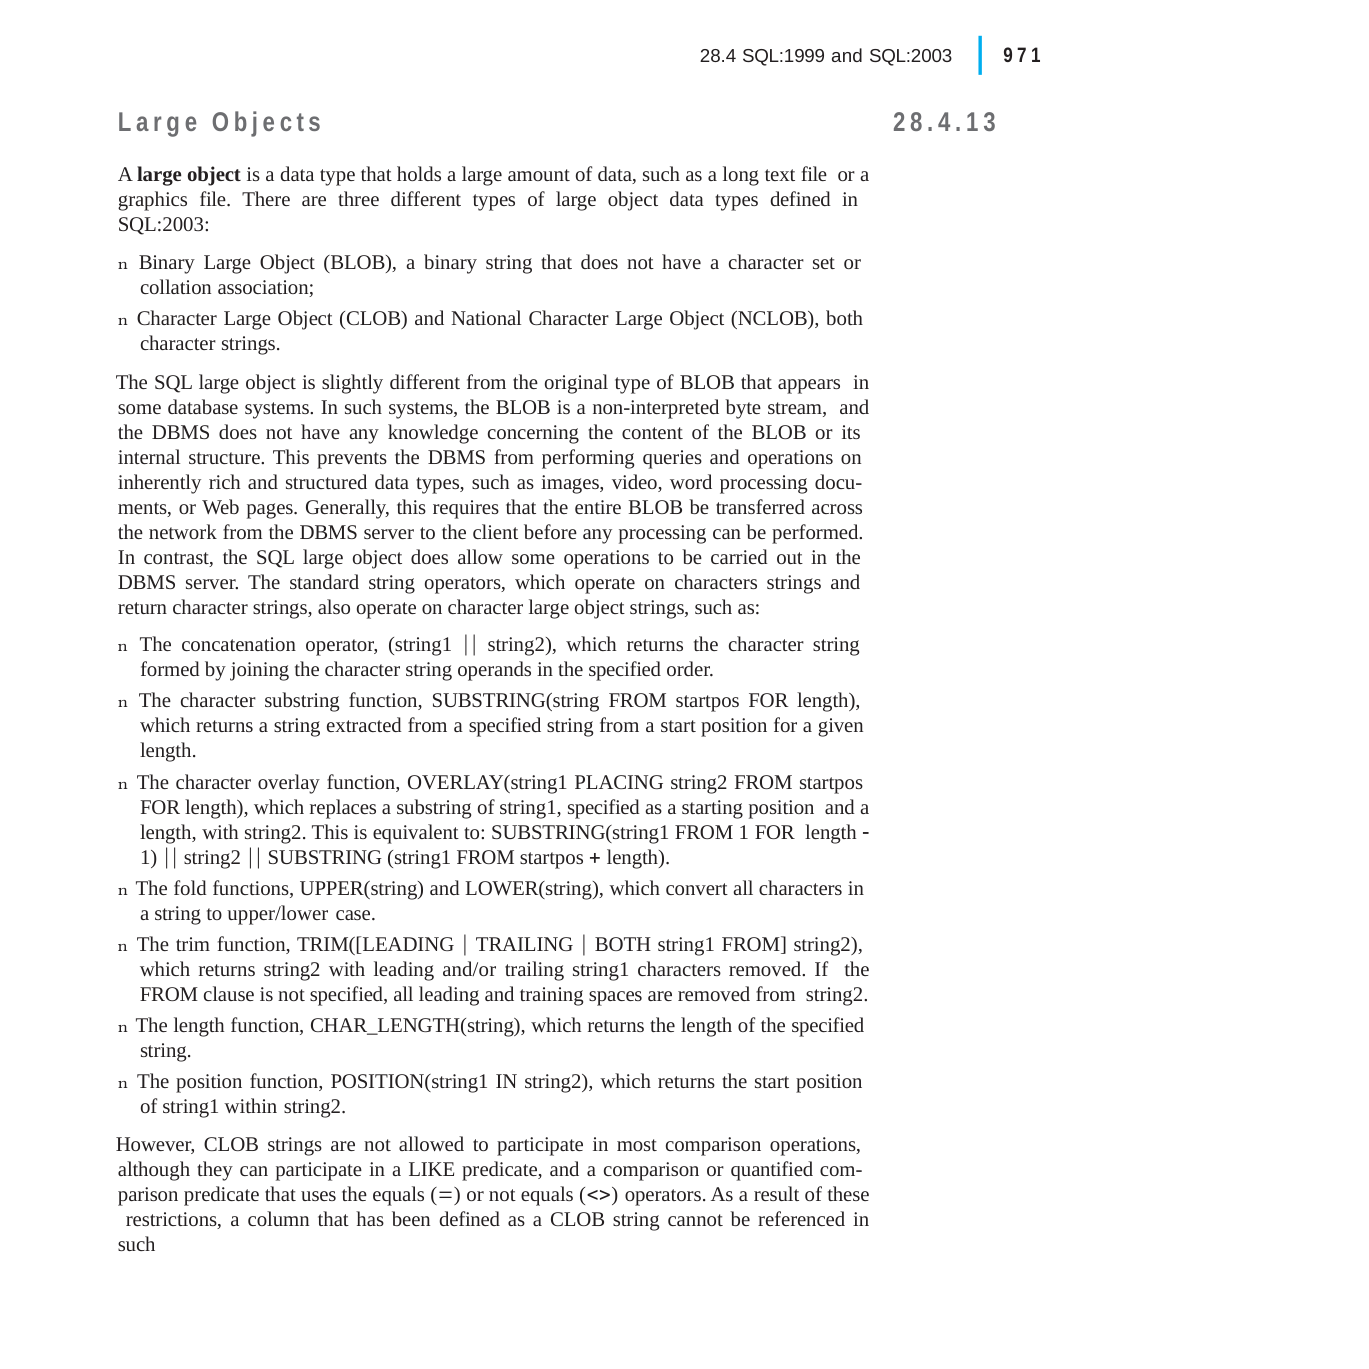

|
28.4 SQL:1999 and SQL:2003	971
Large Objects
A large object is a data type that holds a large amount of data, such as a long text file  or a graphics file. There are three different types of large object data types defined in  SQL:2003:
n Binary Large Object (BLOB), a binary string that does not have a character set or  collation association;
n Character Large Object (CLOB) and National Character Large Object (NCLOB), both  character strings.
The SQL large object is slightly different from the original type of BLOB that appears  in some database systems. In such systems, the BLOB is a non-interpreted byte stream,  and the DBMS does not have any knowledge concerning the content of the BLOB or its  internal structure. This prevents the DBMS from performing queries and operations on  inherently rich and structured data types, such as images, video, word processing docu-  ments, or Web pages. Generally, this requires that the entire BLOB be transferred across  the network from the DBMS server to the client before any processing can be performed.  In contrast, the SQL large object does allow some operations to be carried out in the  DBMS server. The standard string operators, which operate on characters strings and  return character strings, also operate on character large object strings, such as:
n The concatenation operator, (string1 || string2), which returns the character string  formed by joining the character string operands in the specified order.
n The character substring function, SUBSTRING(string FROM startpos FOR length),  which returns a string extracted from a specified string from a start position for a given  length.
n The character overlay function, OVERLAY(string1 PLACING string2 FROM startpos  FOR length), which replaces a substring of string1, specified as a starting position  and a length, with string2. This is equivalent to: SUBSTRING(string1 FROM 1 FOR  length − 1) || string2 || SUBSTRING (string1 FROM startpos + length).
n The fold functions, UPPER(string) and LOWER(string), which convert all characters in  a string to upper/lower case.
n The trim function, TRIM([LEADING | TRAILING | BOTH string1 FROM] string2),  which returns string2 with leading and/or trailing string1 characters removed. If  the FROM clause is not specified, all leading and training spaces are removed from  string2.
n The length function, CHAR_LENGTH(string), which returns the length of the specified  string.
n The position function, POSITION(string1 IN string2), which returns the start position  of string1 within string2.
However, CLOB strings are not allowed to participate in most comparison operations,  although they can participate in a LIKE predicate, and a comparison or quantified com-  parison predicate that uses the equals (=) or not equals (<>) operators. As a result of these  restrictions, a column that has been defined as a CLOB string cannot be referenced in such
28.4.13